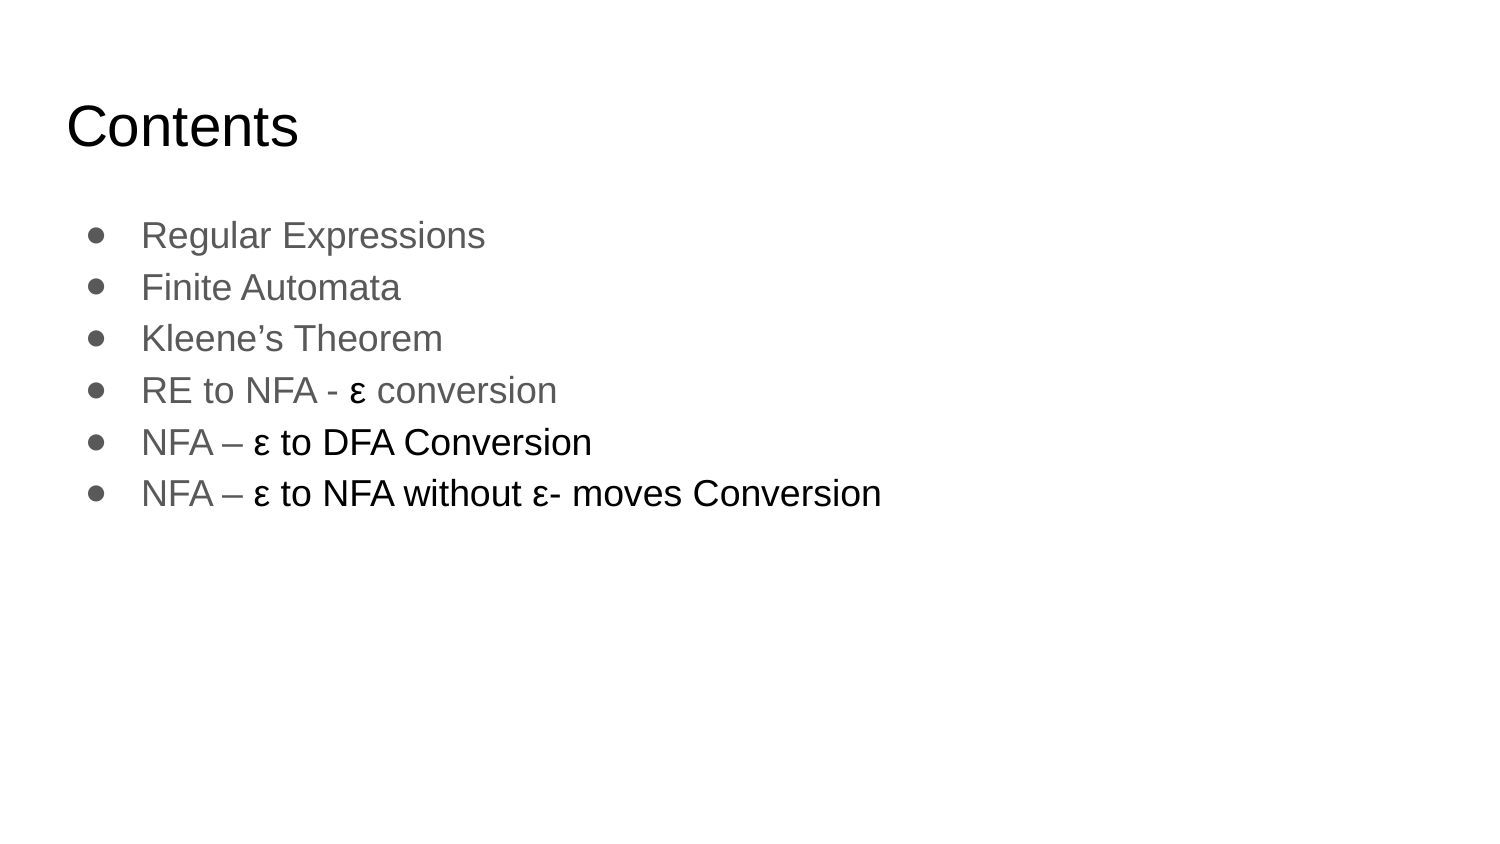

# Contents
Regular Expressions
Finite Automata
Kleene’s Theorem
RE to NFA - ε conversion
NFA – ε to DFA Conversion
NFA – ε to NFA without ε- moves Conversion